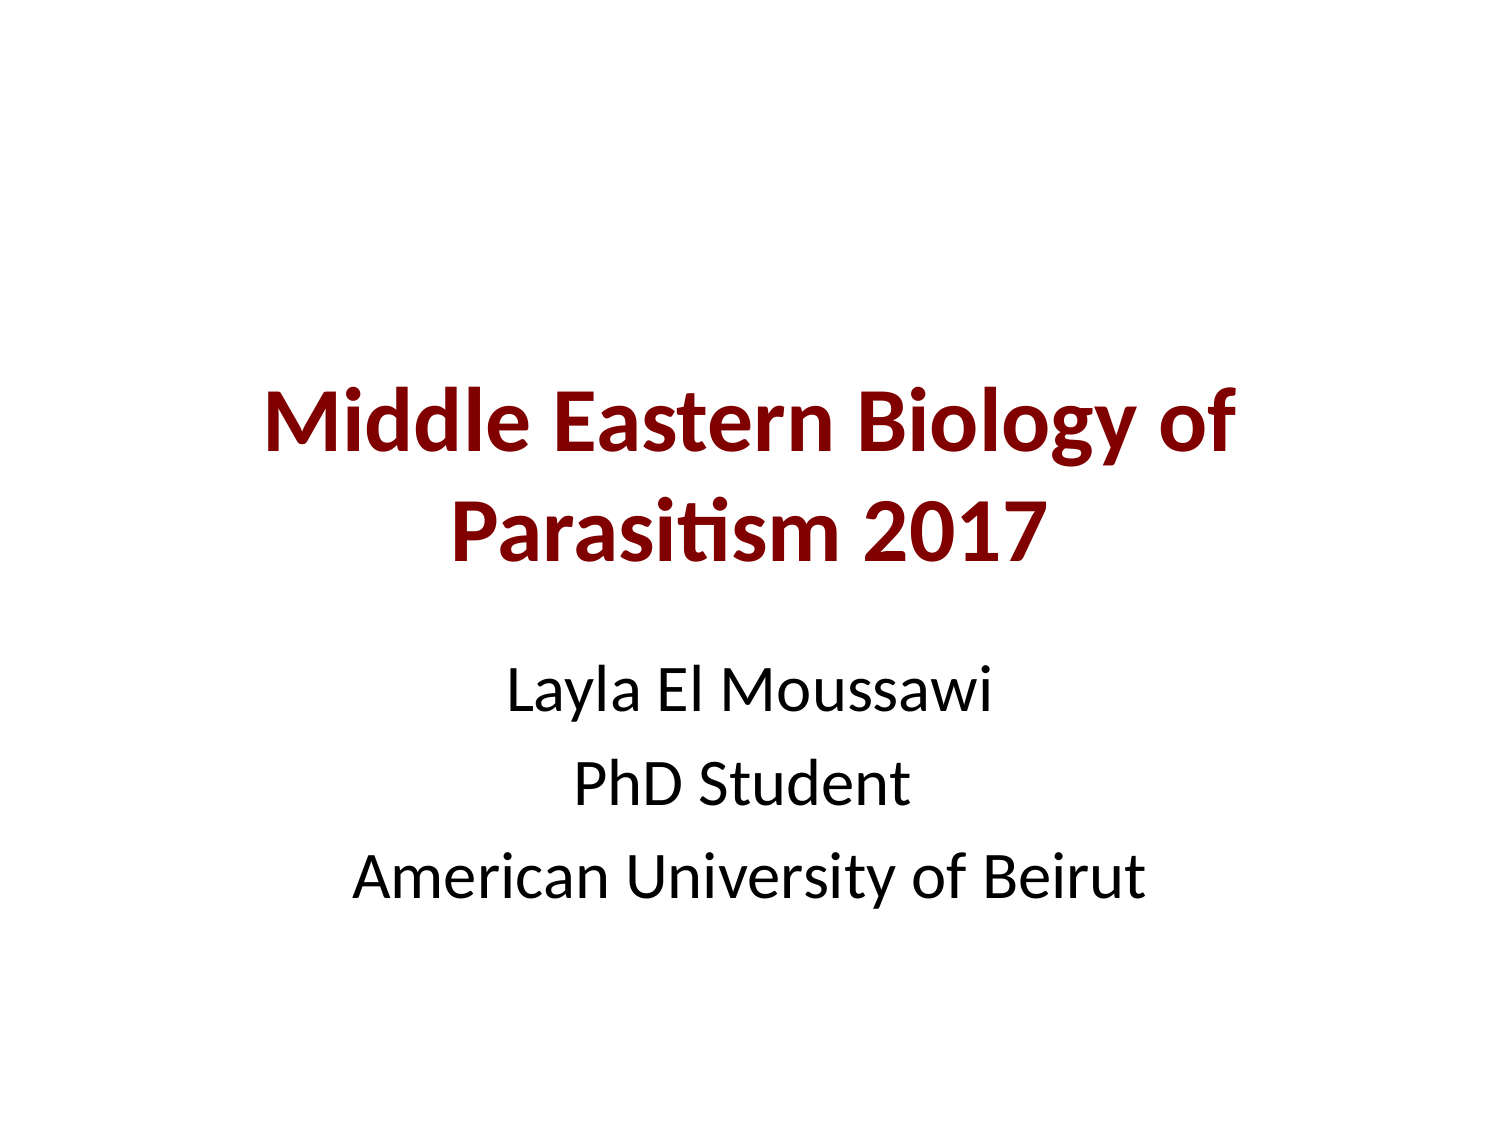

# Middle Eastern Biology of Parasitism 2017
Layla El Moussawi
PhD Student
American University of Beirut